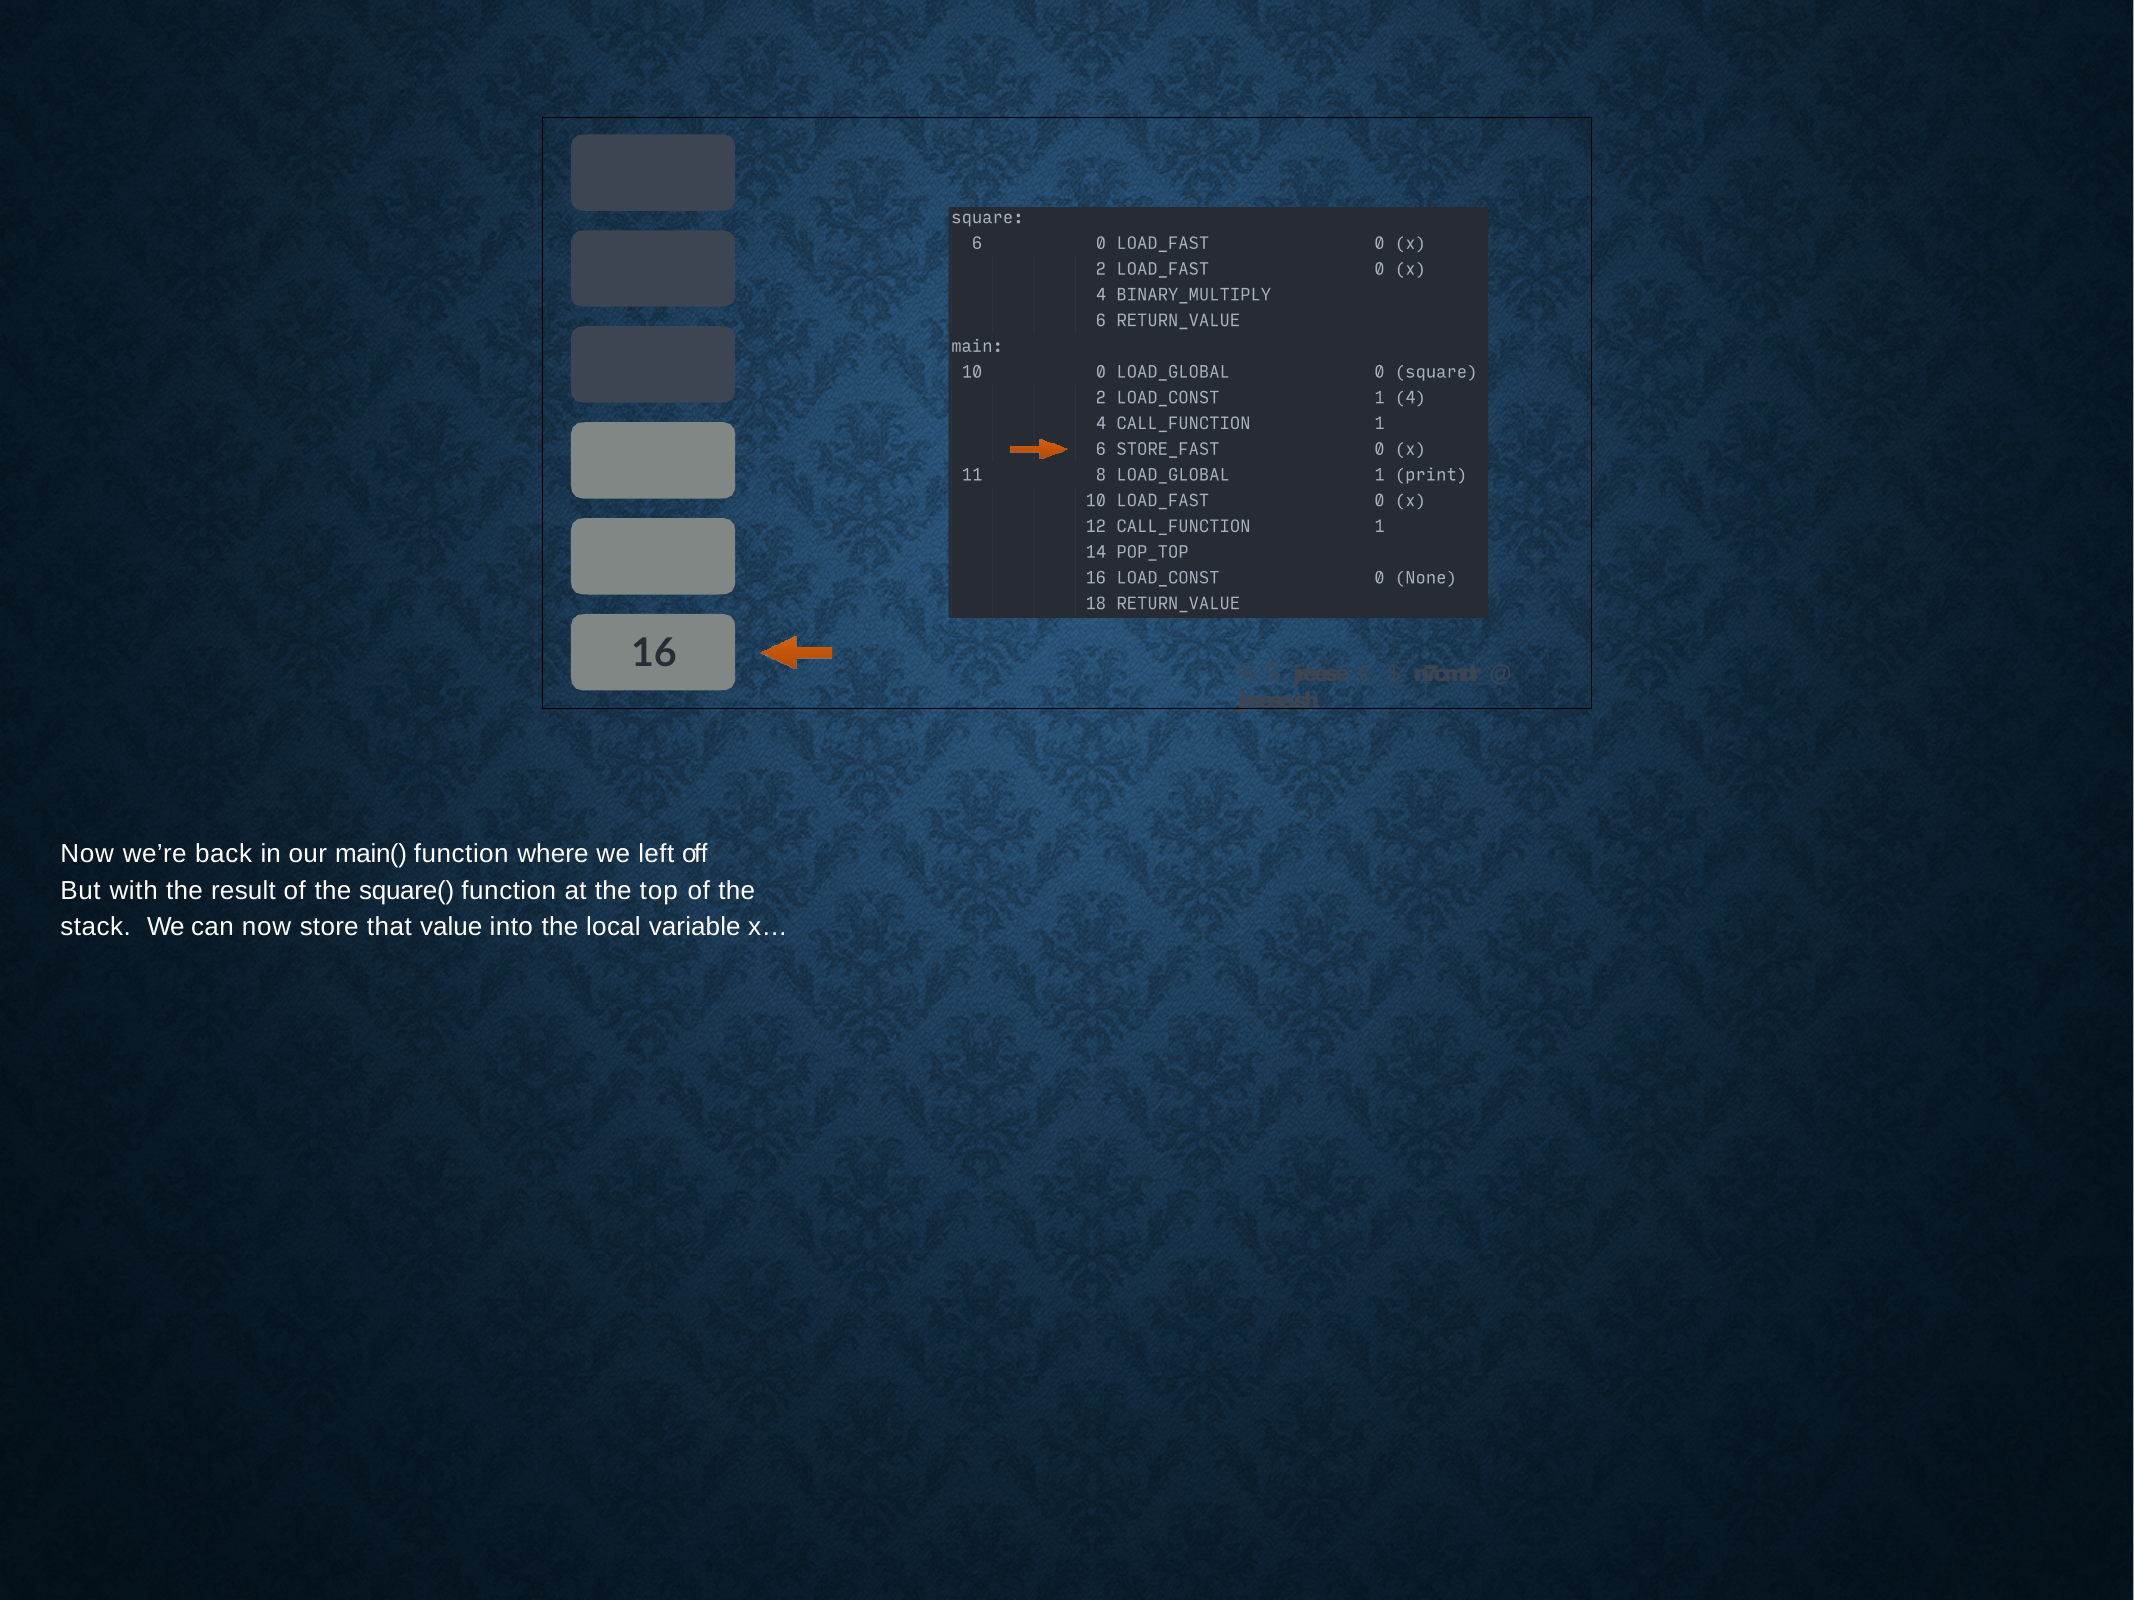

16

% Š jreese € $ n7cmdr @ jreese.sh
Now we’re back in our main() function where we left oﬀ
But with the result of the square() function at the top of the stack.  We can now store that value into the local variable x…